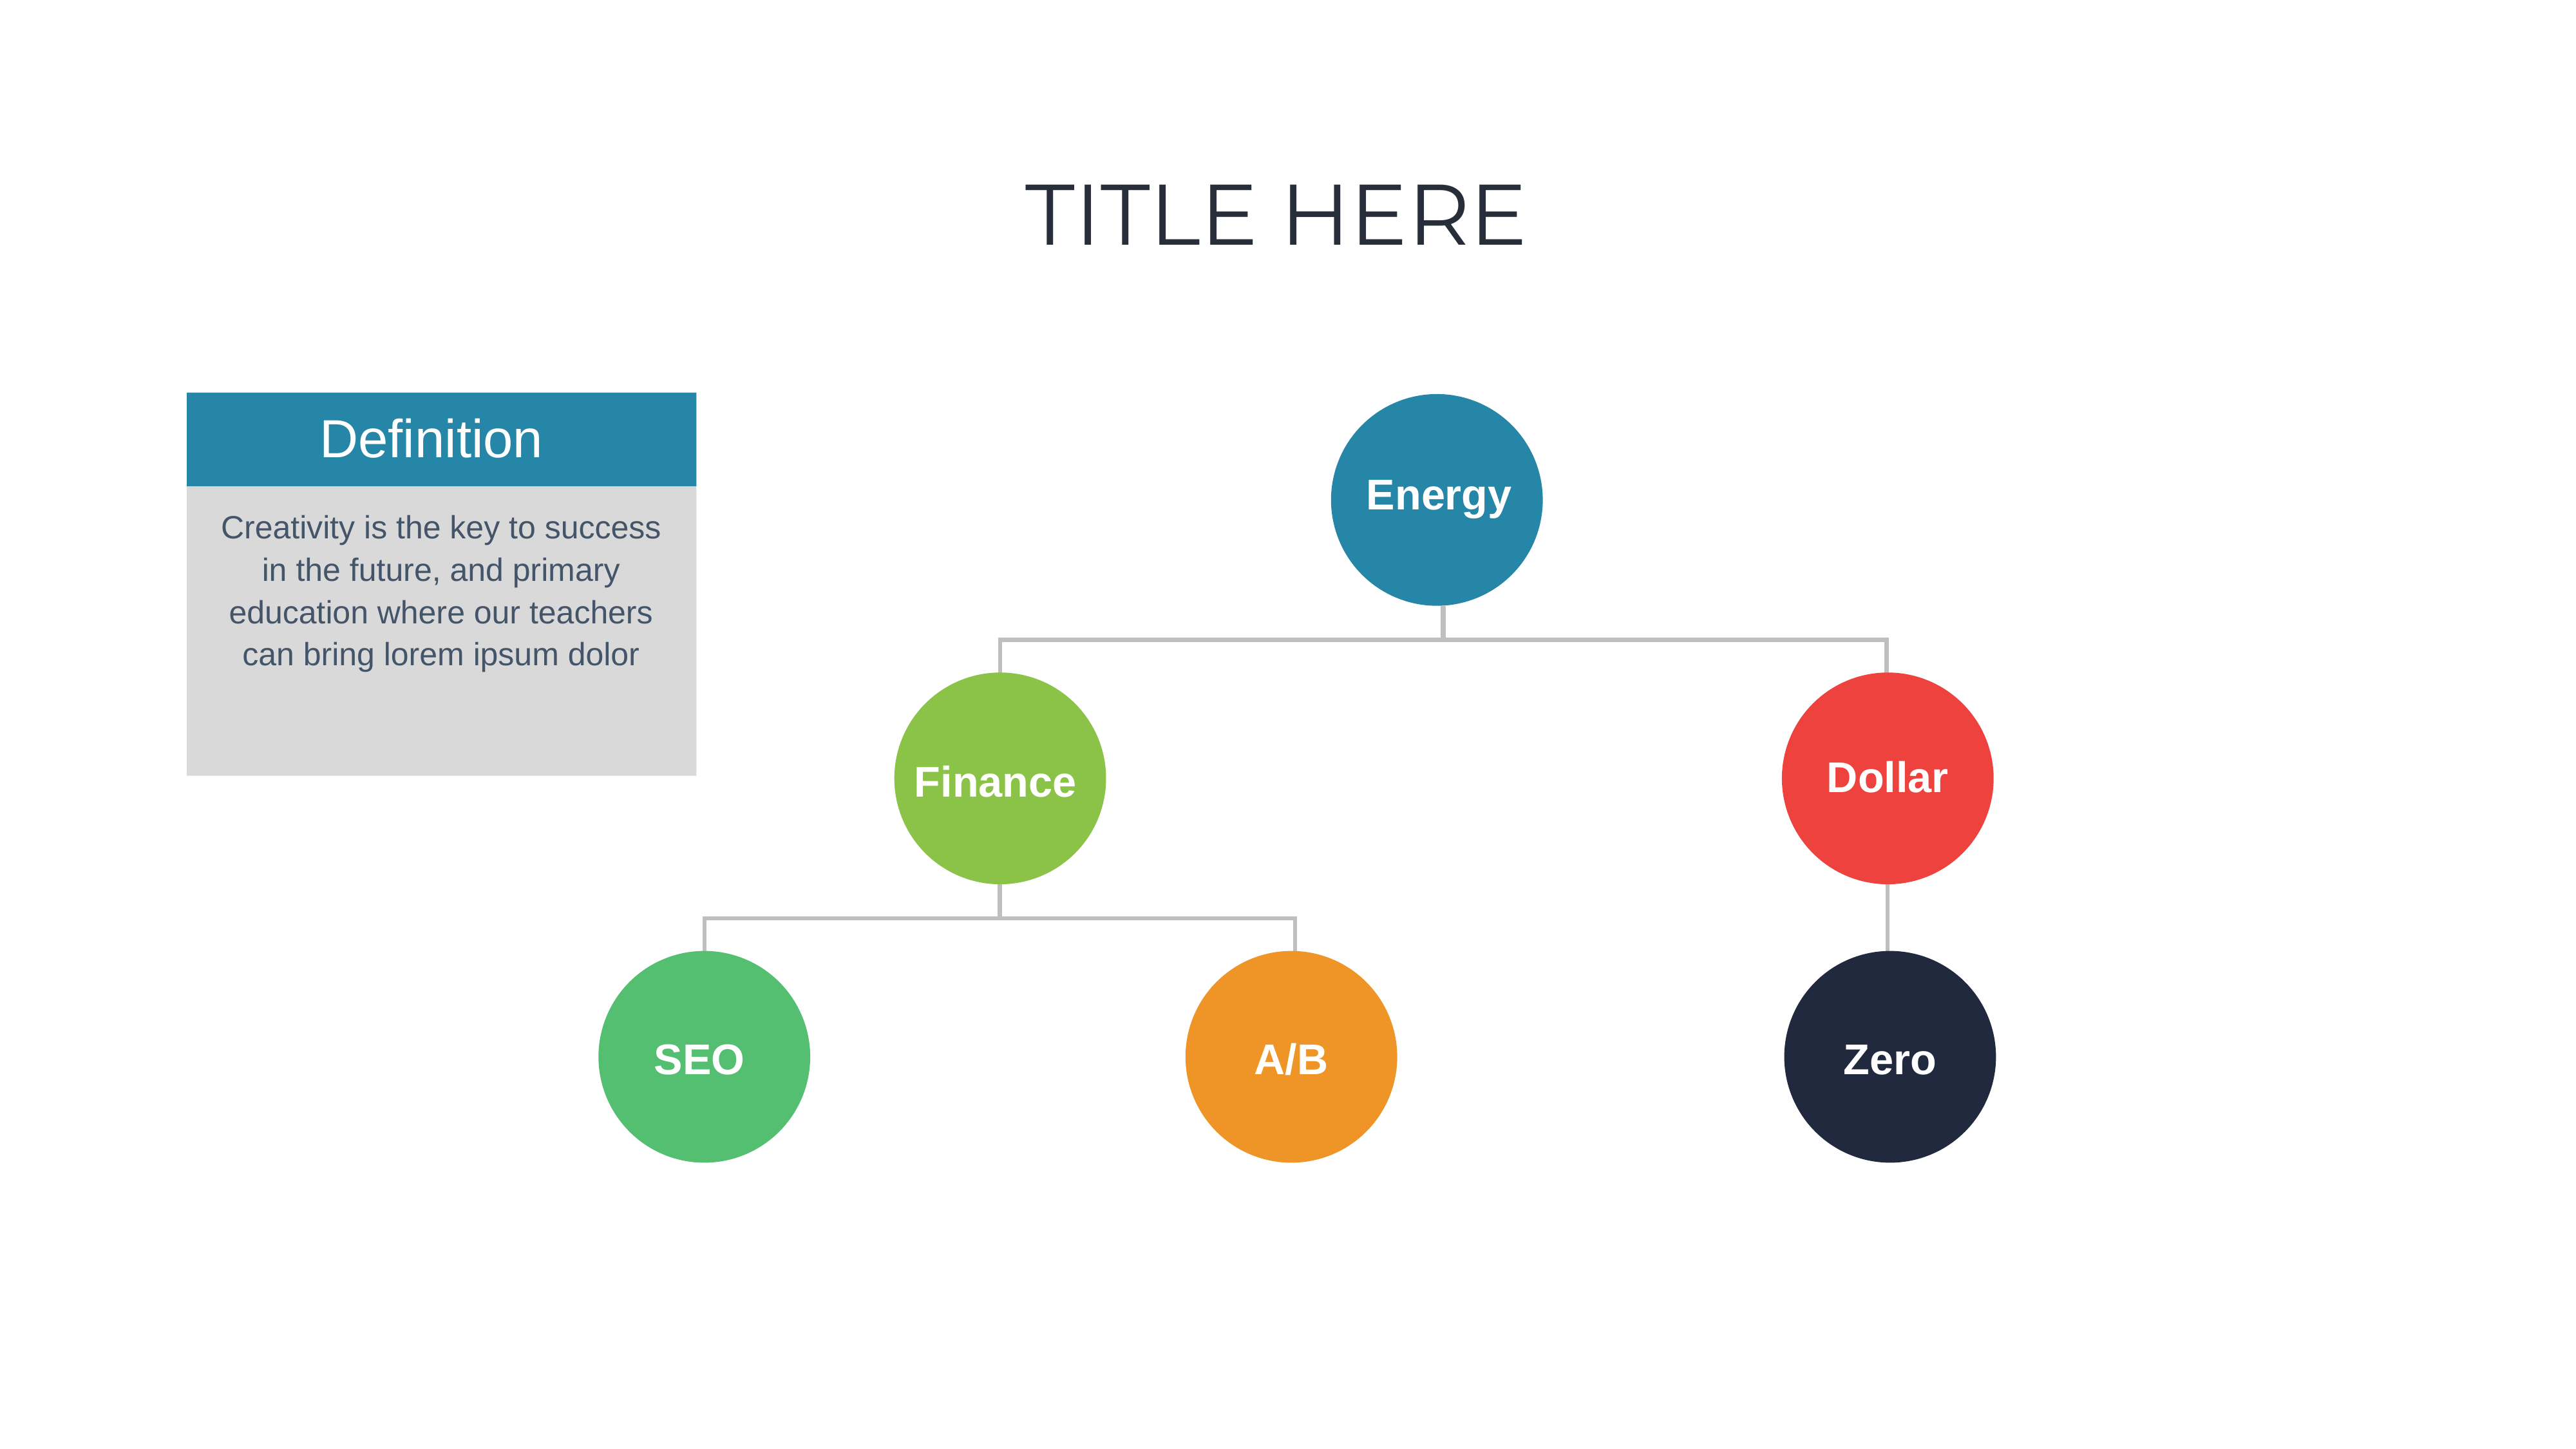

# TITLE HERE

Definition
Energy

Creativity is the key to success in the future, and primary education where our teachers can bring lorem ipsum dolor

Dollar
Finance

SEO
A/B
Zero